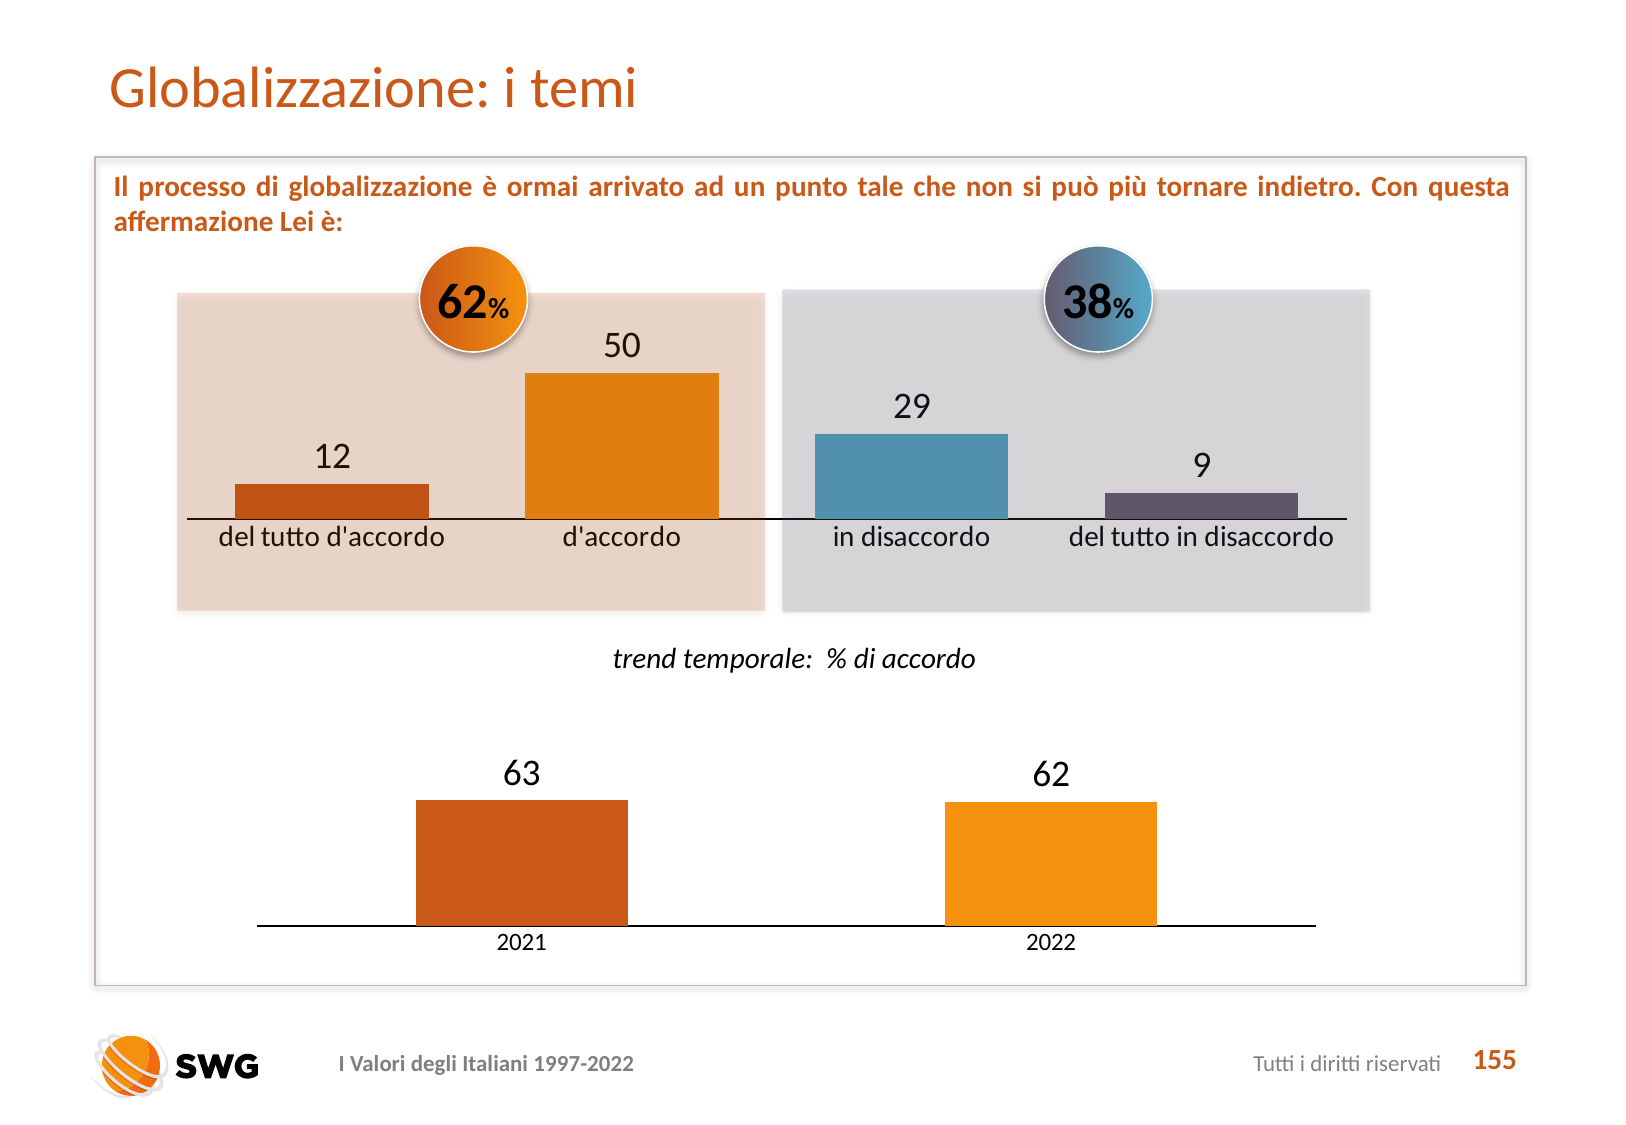

# Globalizzazione: i temi

Il processo di globalizzazione è ormai arrivato ad un punto tale che non si può più tornare indietro. Con questa affermazione Lei è:

62%
38%

### Chart

| Category | Serie 1 |
|---|---|
| del tutto d'accordo | 12.0 |
| d'accordo | 50.0 |
| in disaccordo | 29.0 |
| del tutto in disaccordo | 9.0 |

trend temporale:  % di accordo

### Chart

| Category | Serie 1 |
|---|---|
| 2021 | 63.0 |
| 2022 | 62.0 |
155